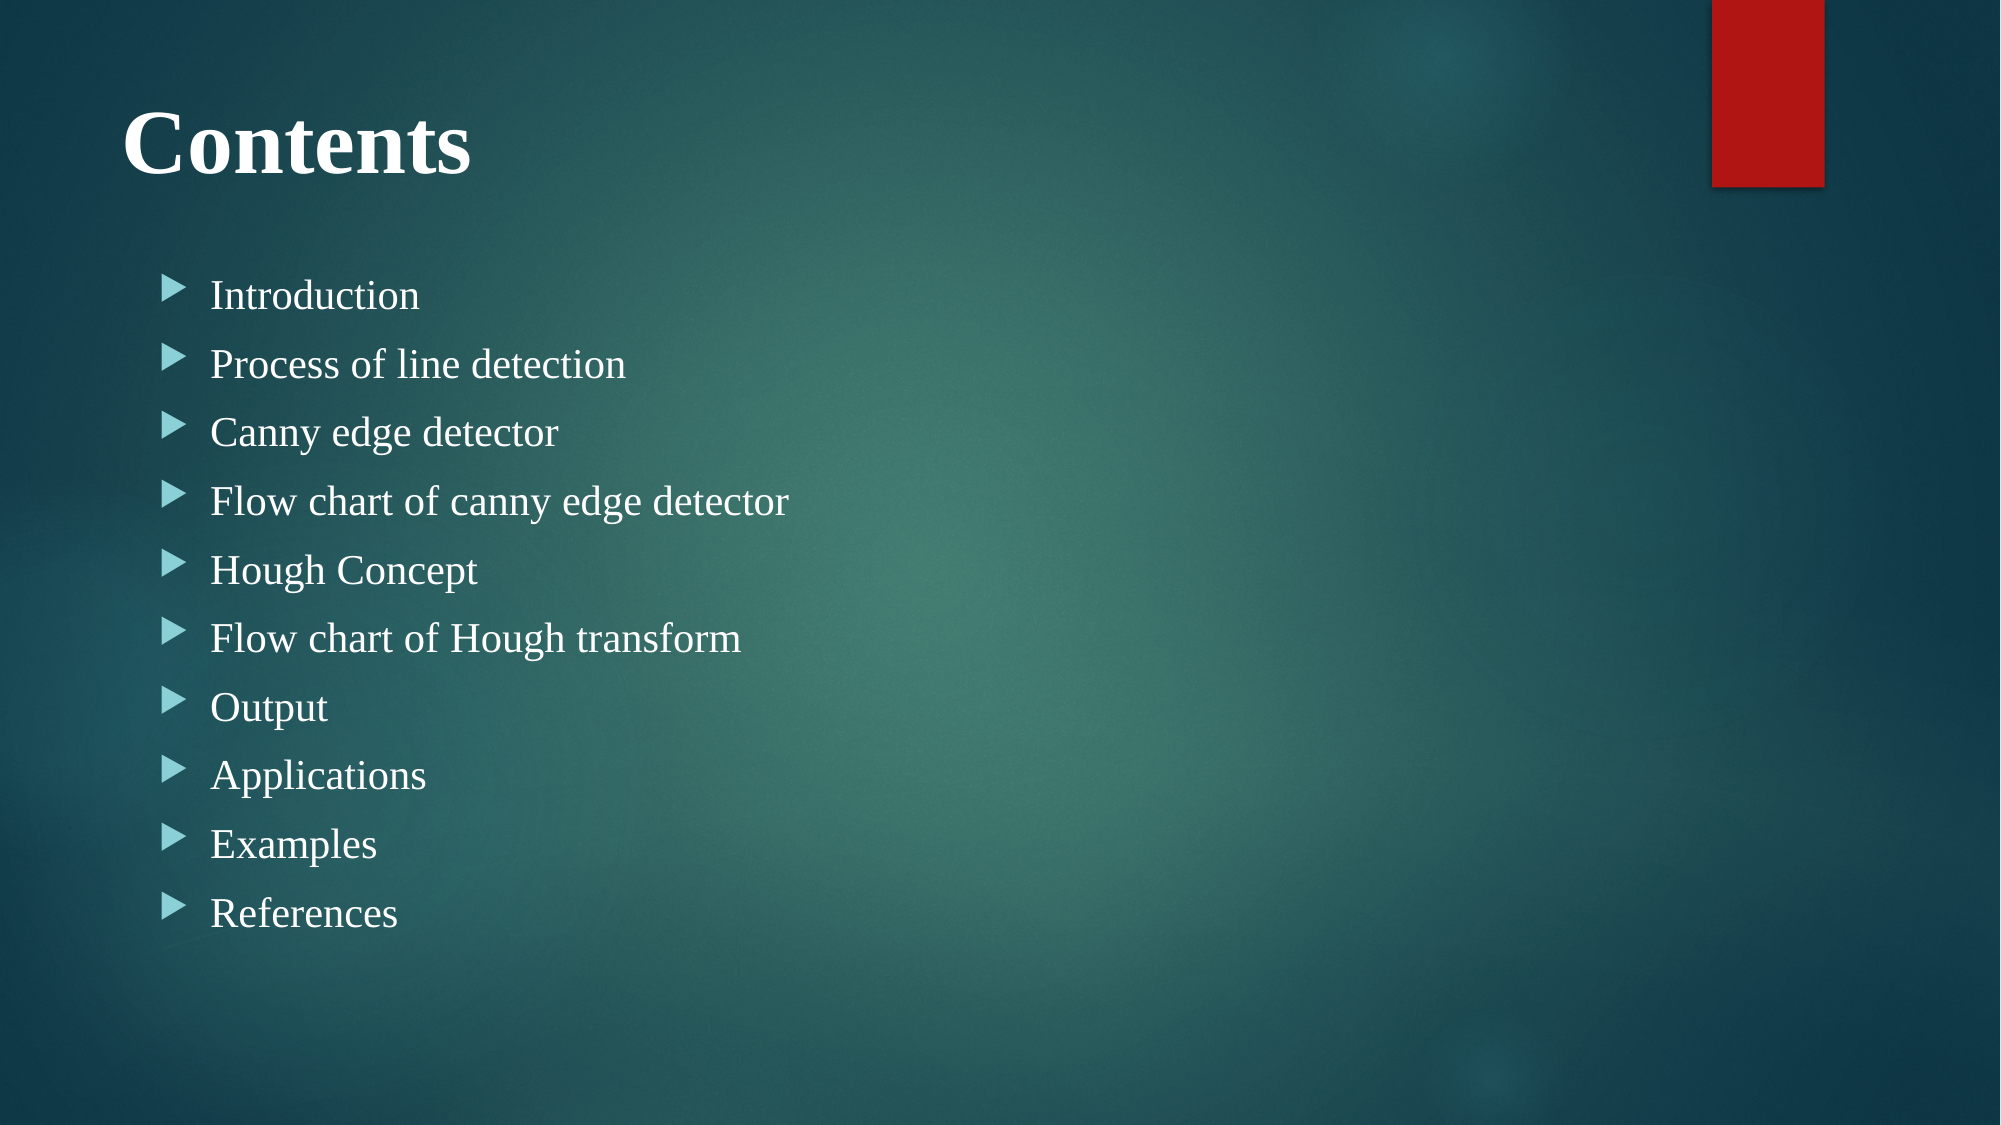

# Contents
Introduction
Process of line detection
Canny edge detector
Flow chart of canny edge detector
Hough Concept
Flow chart of Hough transform
Output
Applications
Examples
References